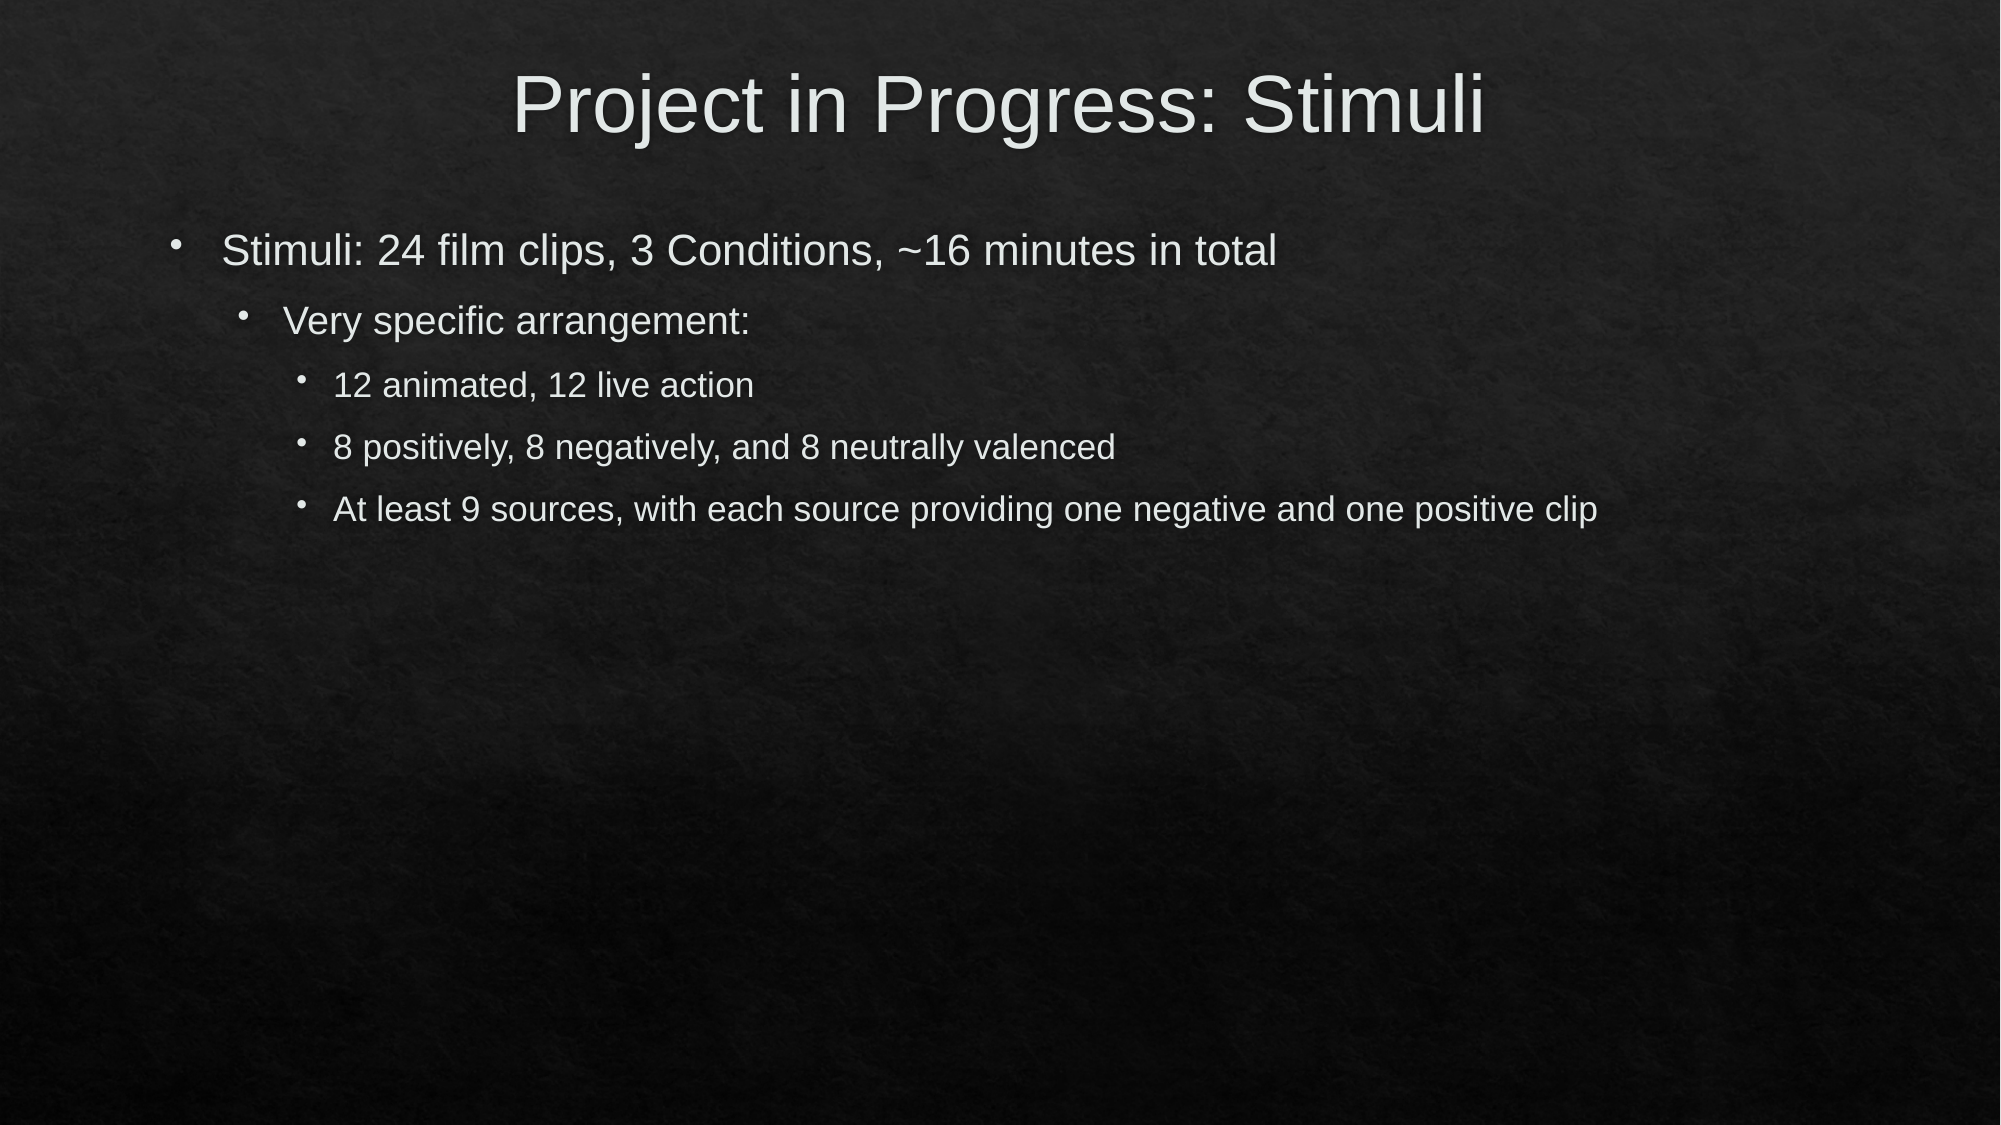

# Project in Progress: Stimuli
Stimuli: 24 film clips, 3 Conditions, ~16 minutes in total
Very specific arrangement:
12 animated, 12 live action
8 positively, 8 negatively, and 8 neutrally valenced
At least 9 sources, with each source providing one negative and one positive clip